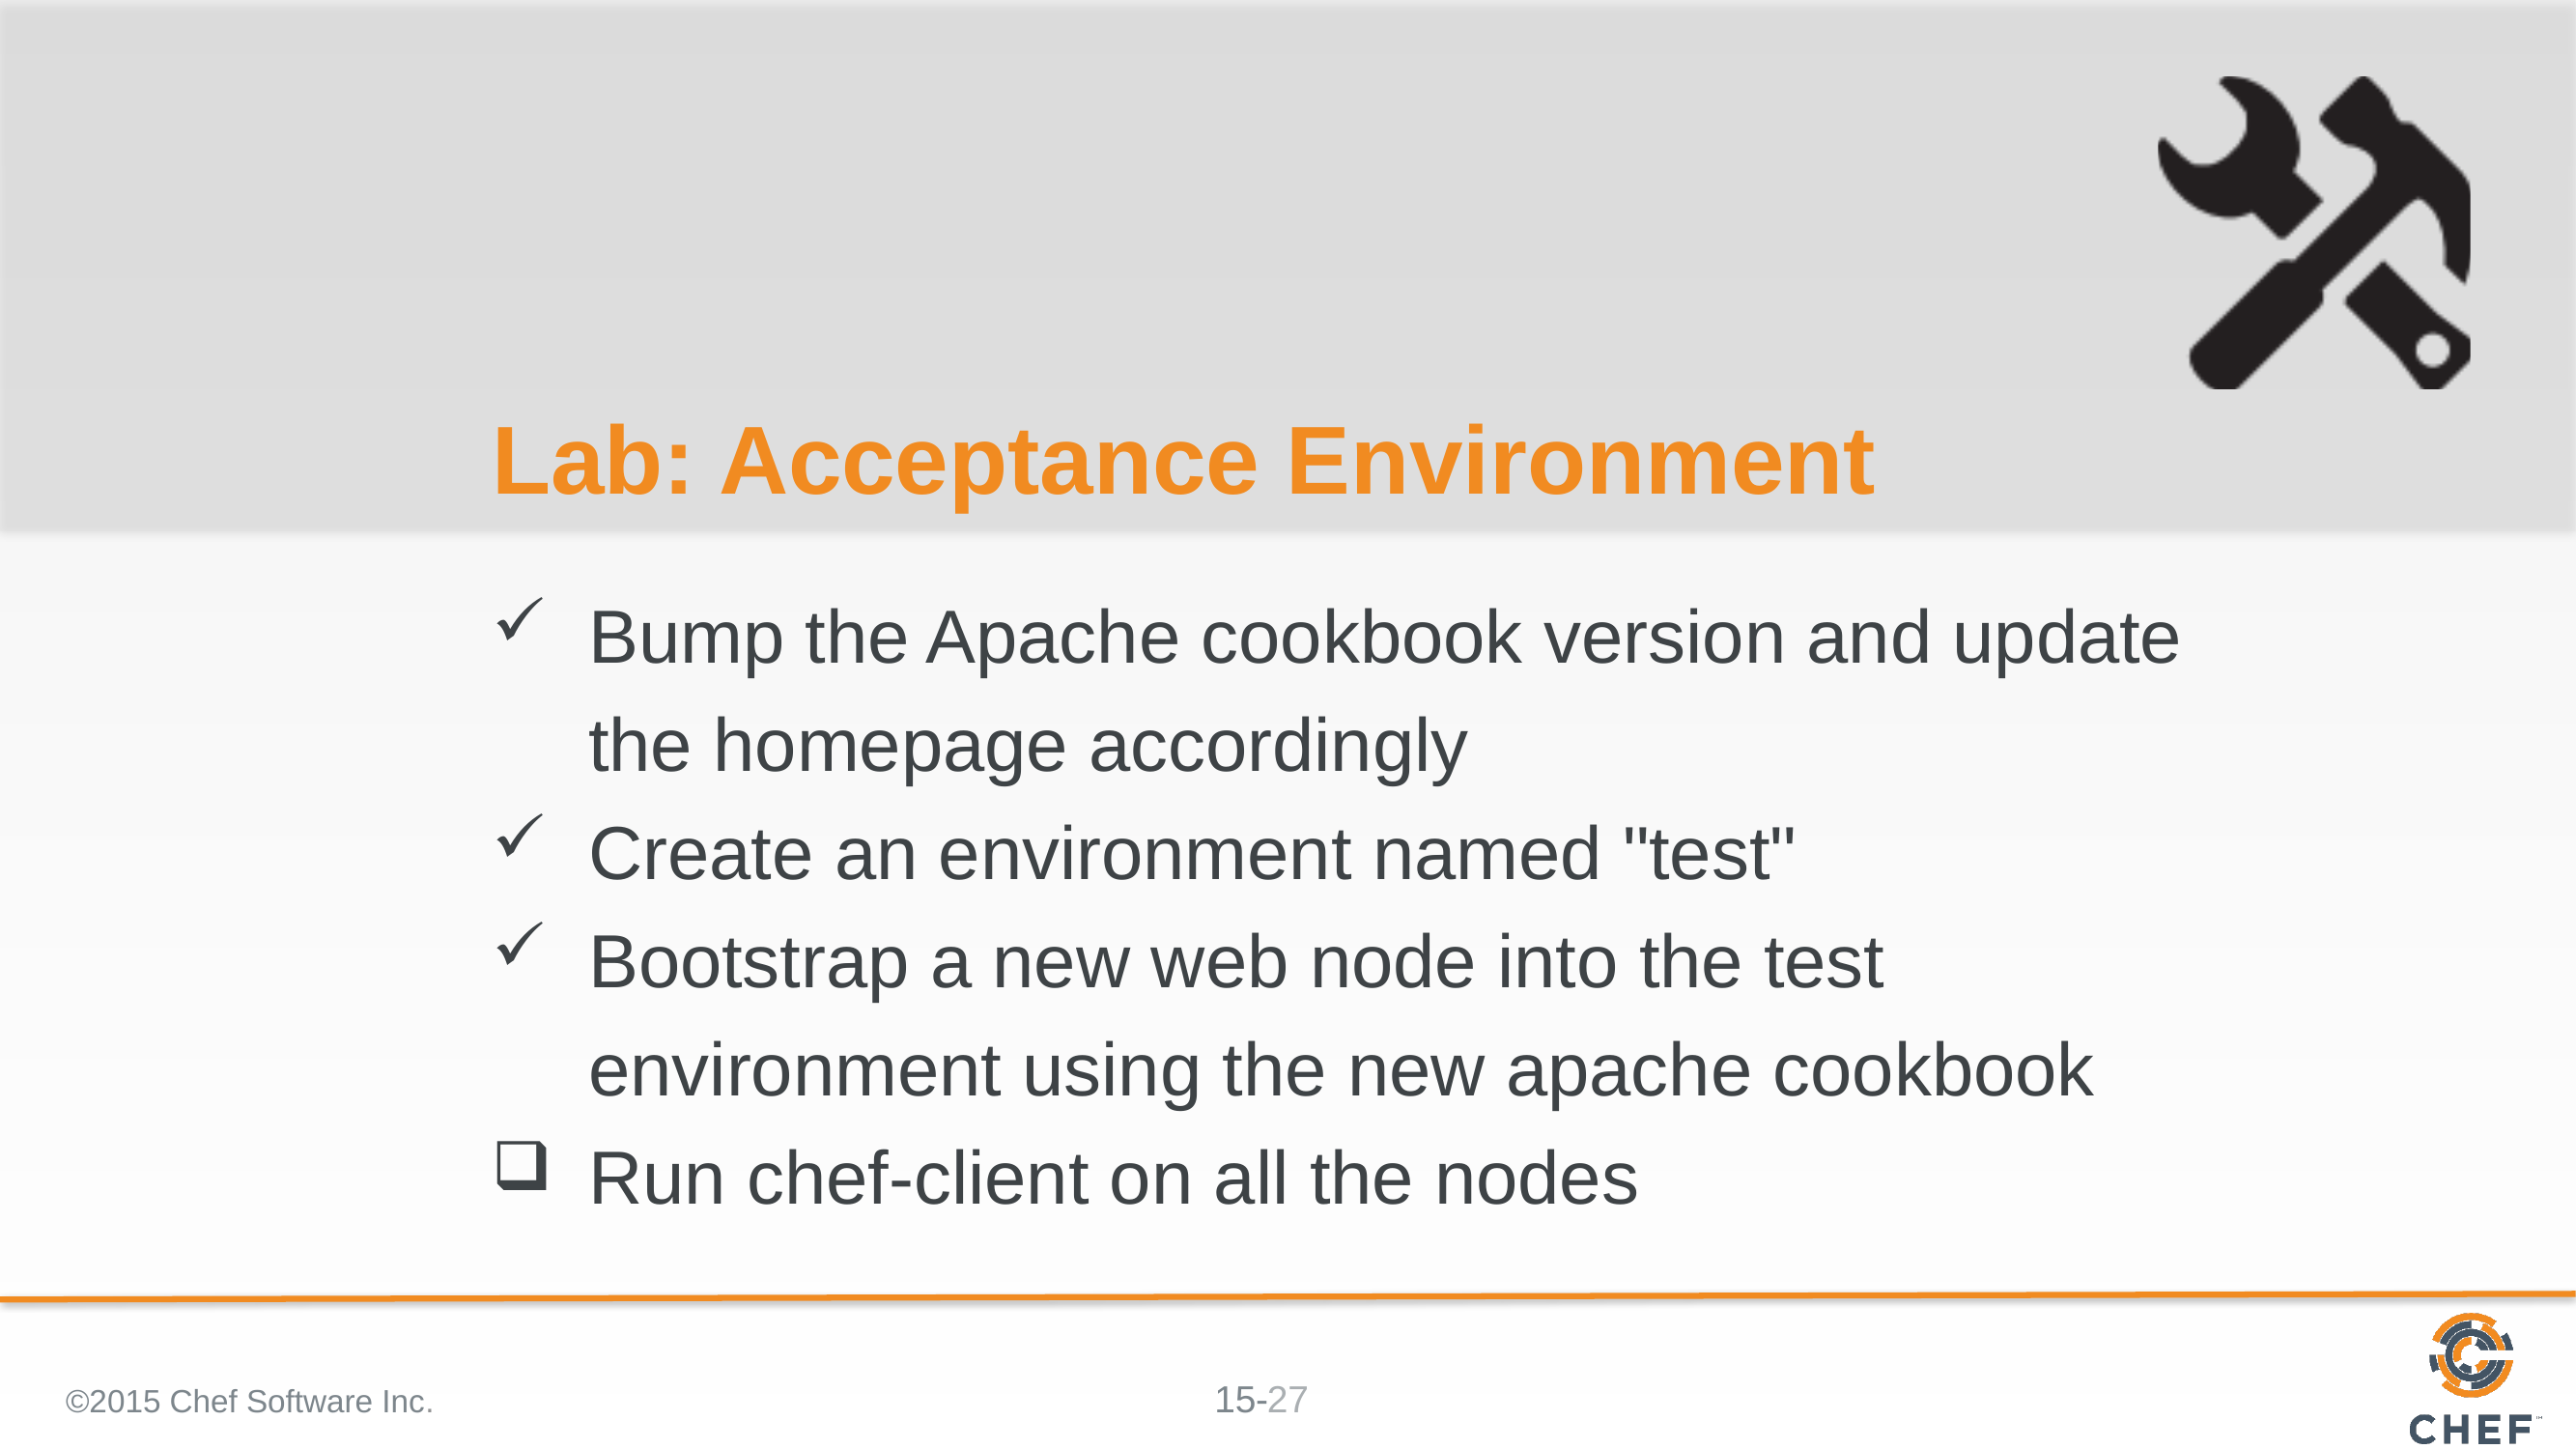

# Lab: Acceptance Environment
Bump the Apache cookbook version and update the homepage accordingly
Create an environment named "test"
Bootstrap a new web node into the test environment using the new apache cookbook
Run chef-client on all the nodes
©2015 Chef Software Inc.
27